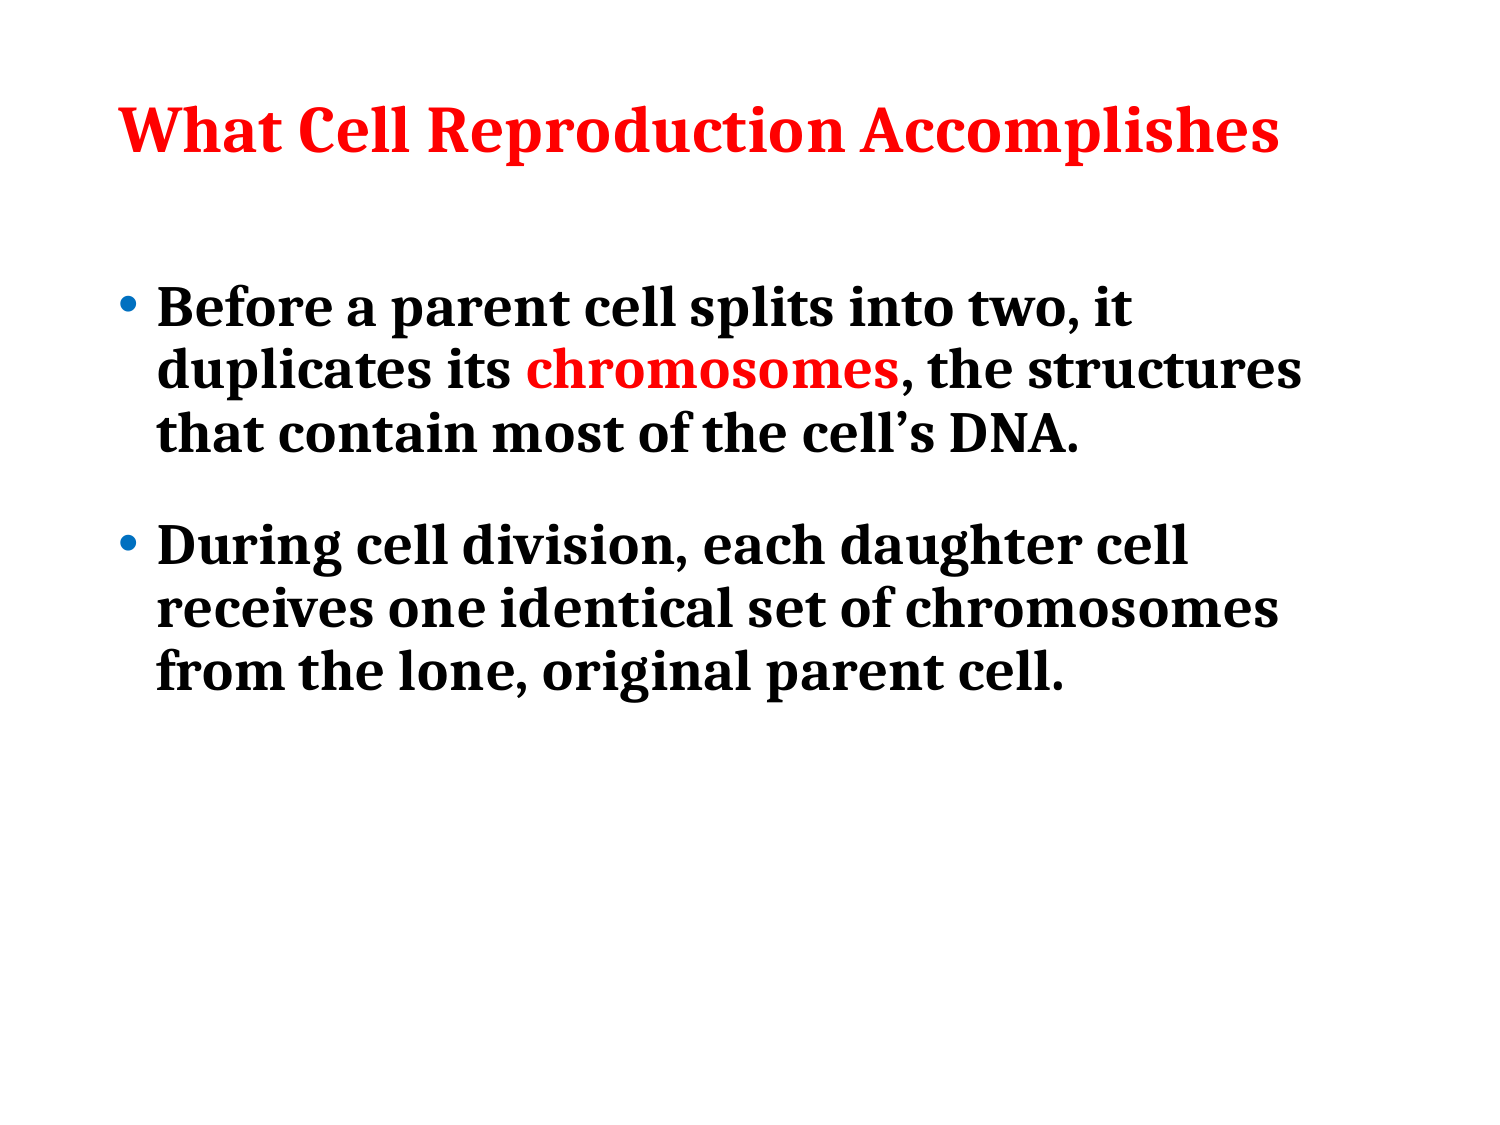

# What Cell Reproduction Accomplishes
Before a parent cell splits into two, it duplicates its chromosomes, the structures that contain most of the cell’s DNA.
During cell division, each daughter cell receives one identical set of chromosomes from the lone, original parent cell.